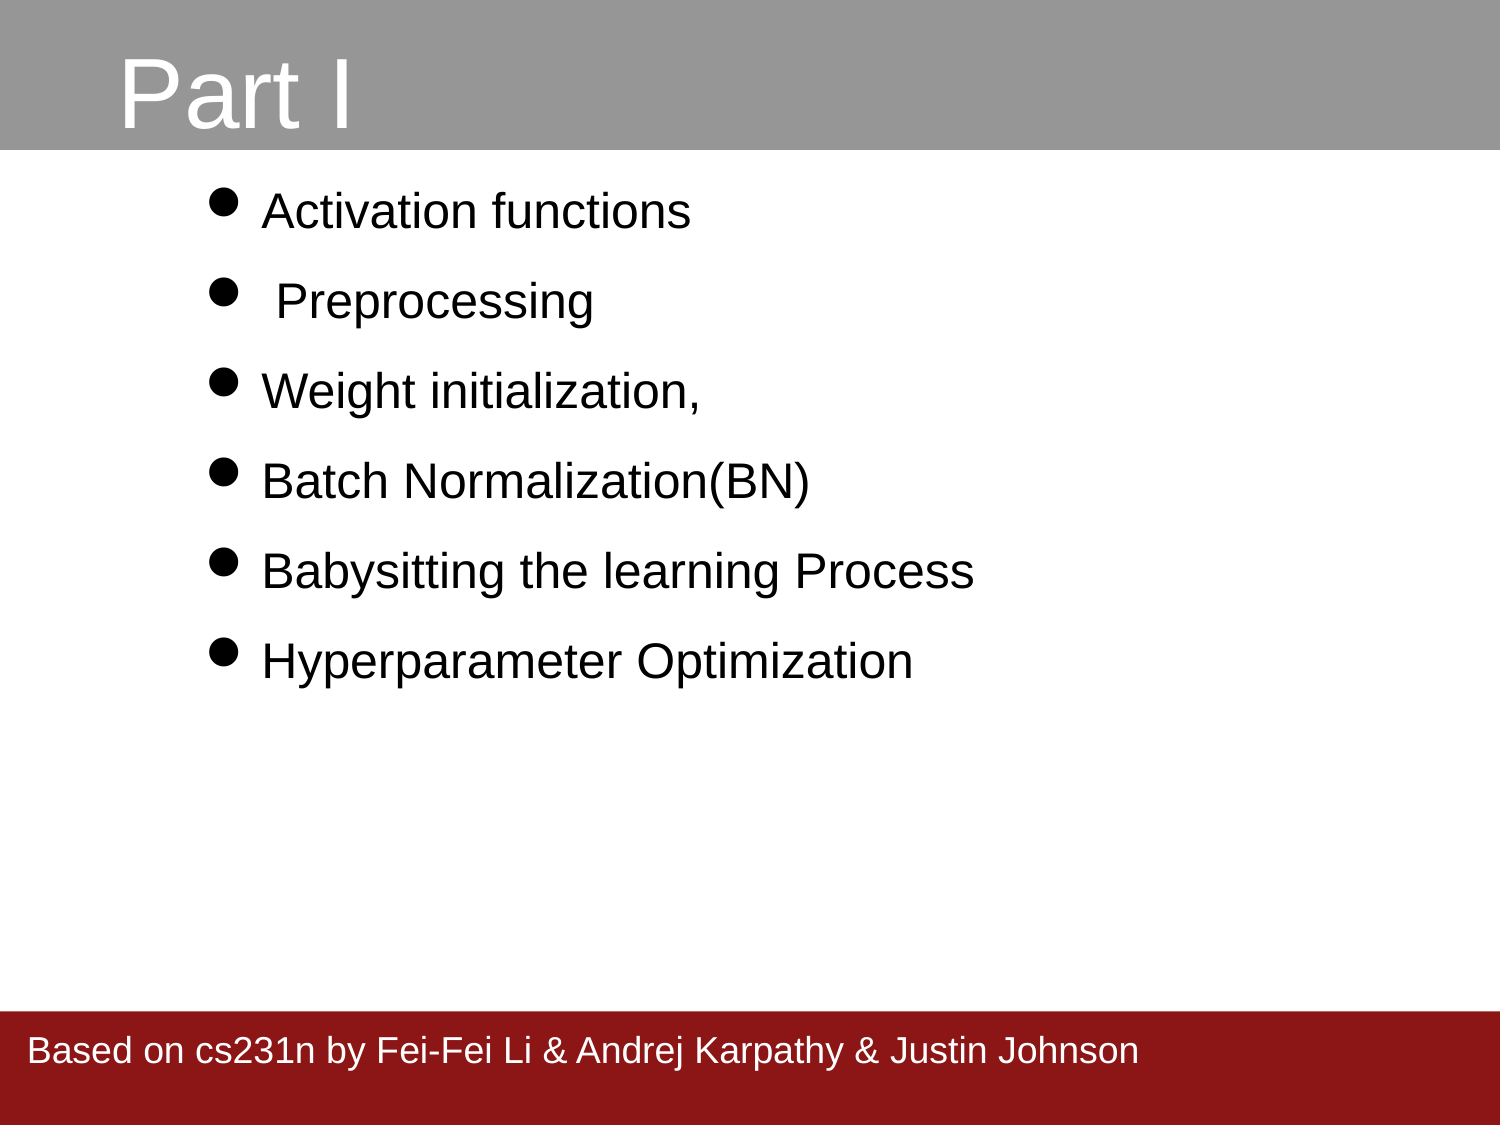

Part I
Activation functions
 Preprocessing
Weight initialization,
Batch Normalization(BN)
Babysitting the learning Process
Hyperparameter Optimization